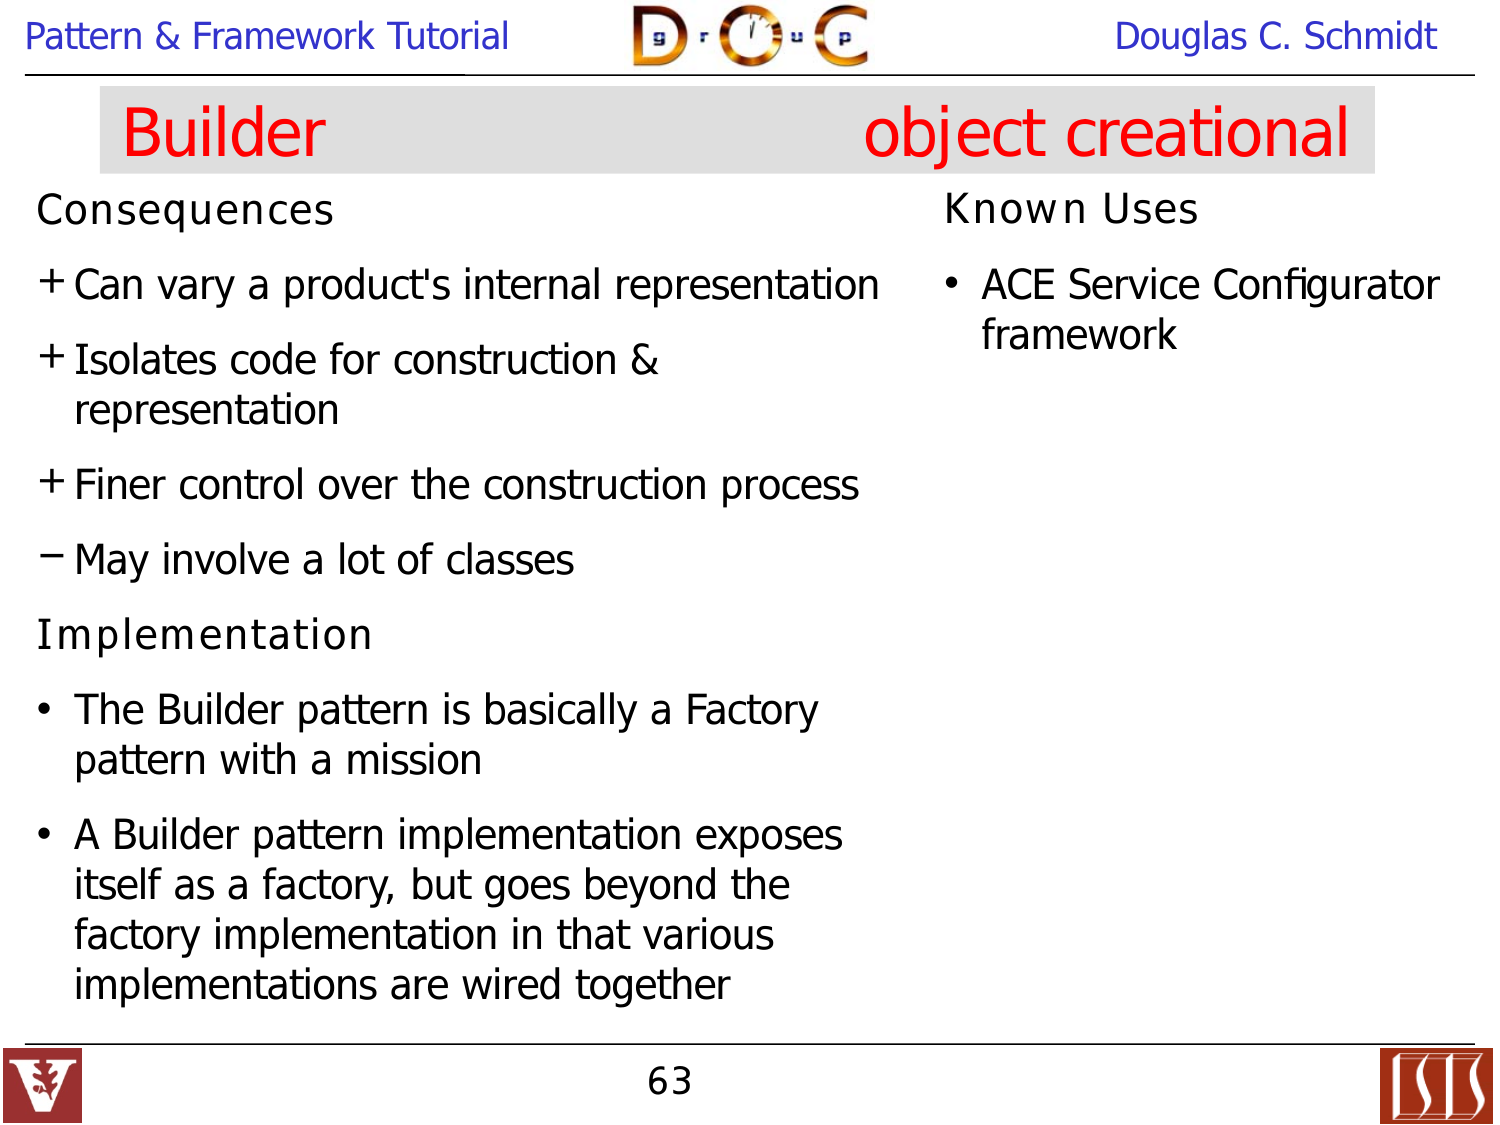

# Builder                          object creational
Consequences
Can vary a product's internal representation
Isolates code for construction & representation
Finer control over the construction process
May involve a lot of classes
Implementation
The Builder pattern is basically a Factory pattern with a mission
A Builder pattern implementation exposes itself as a factory, but goes beyond the factory implementation in that various implementations are wired together
Known Uses
ACE Service Configurator framework